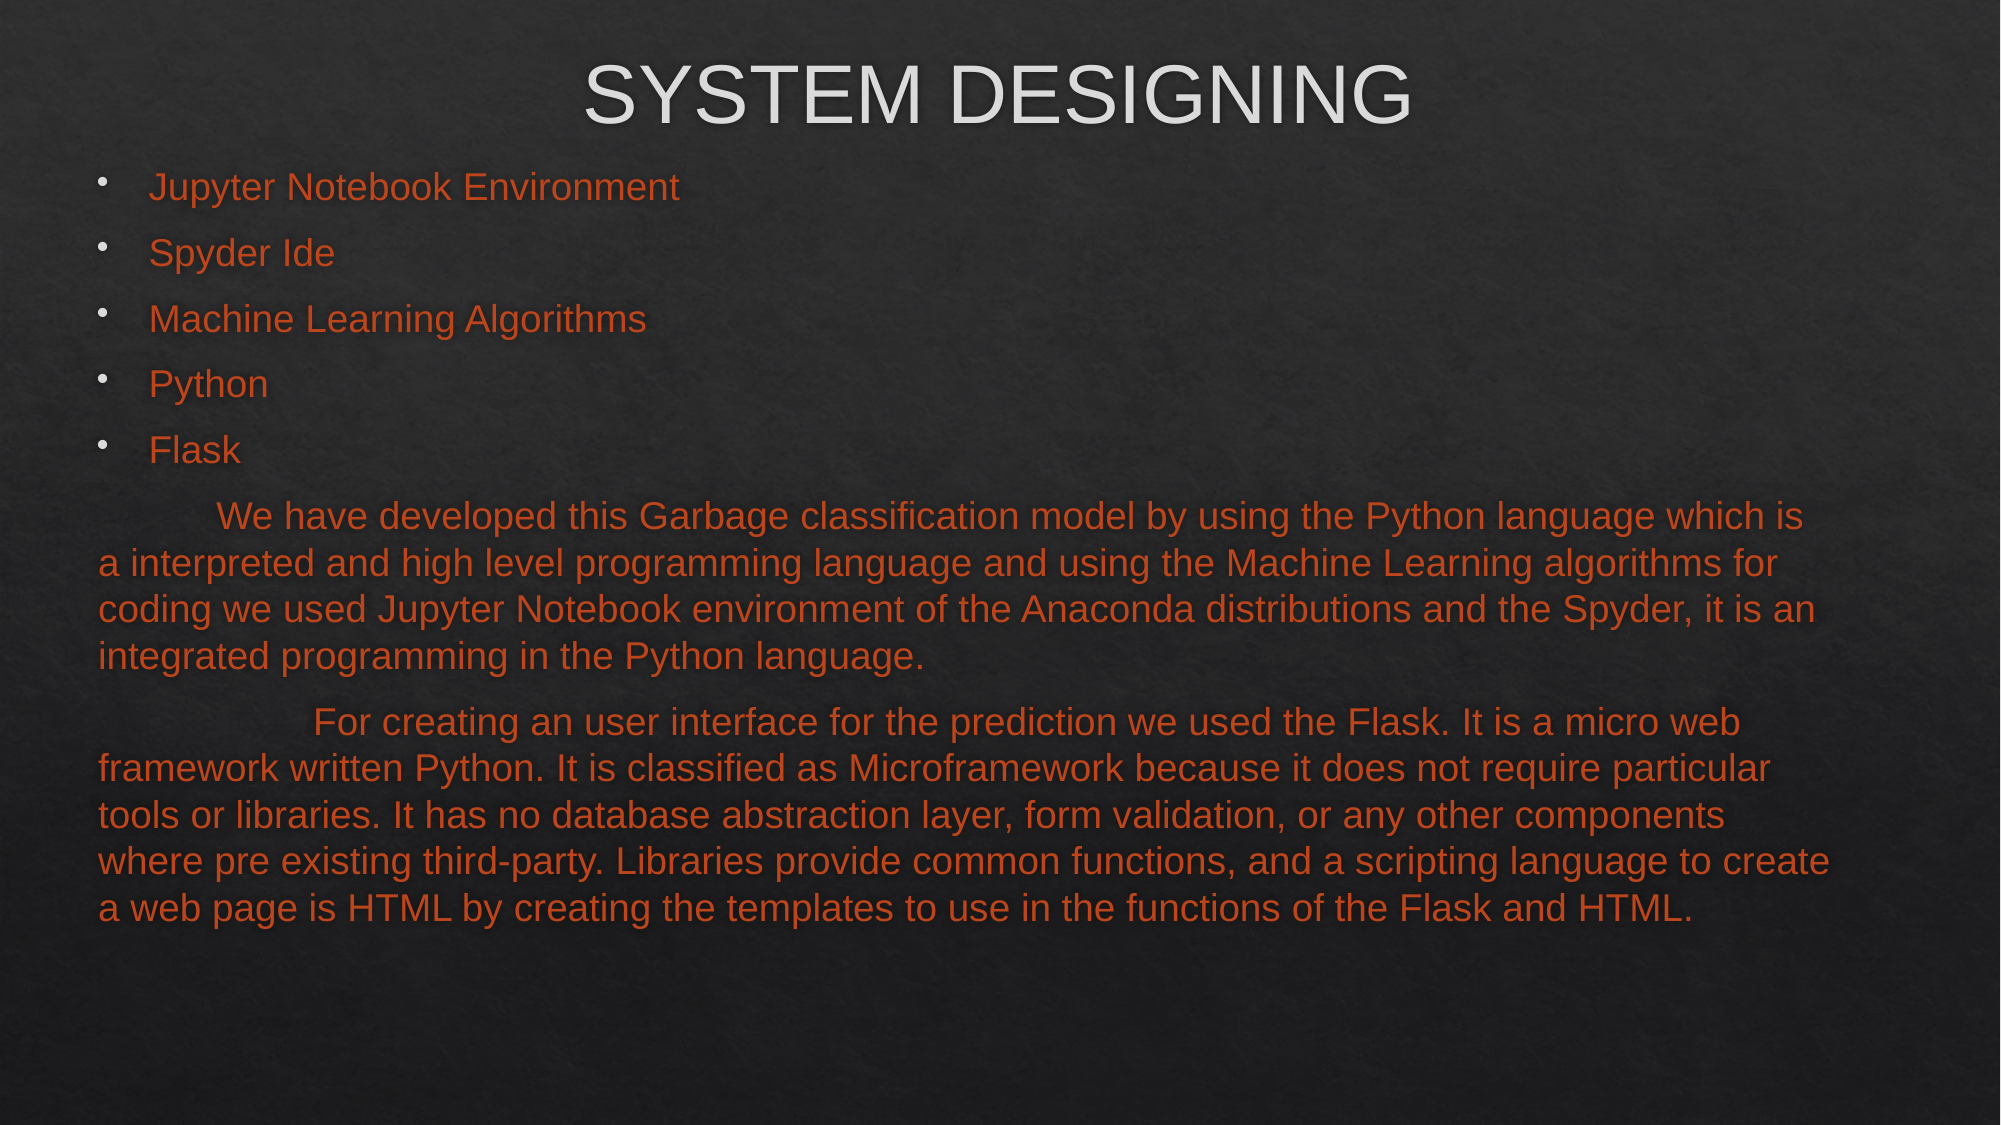

# SYSTEM DESIGNING
Jupyter Notebook Environment
Spyder Ide
Machine Learning Algorithms
Python
Flask
           We have developed this Garbage classification model by using the Python language which is a interpreted and high level programming language and using the Machine Learning algorithms for coding we used Jupyter Notebook environment of the Anaconda distributions and the Spyder, it is an integrated programming in the Python language.
                    For creating an user interface for the prediction we used the Flask. It is a micro web framework written Python. It is classified as Microframework because it does not require particular tools or libraries. It has no database abstraction layer, form validation, or any other components where pre existing third-party. Libraries provide common functions, and a scripting language to create a web page is HTML by creating the templates to use in the functions of the Flask and HTML.